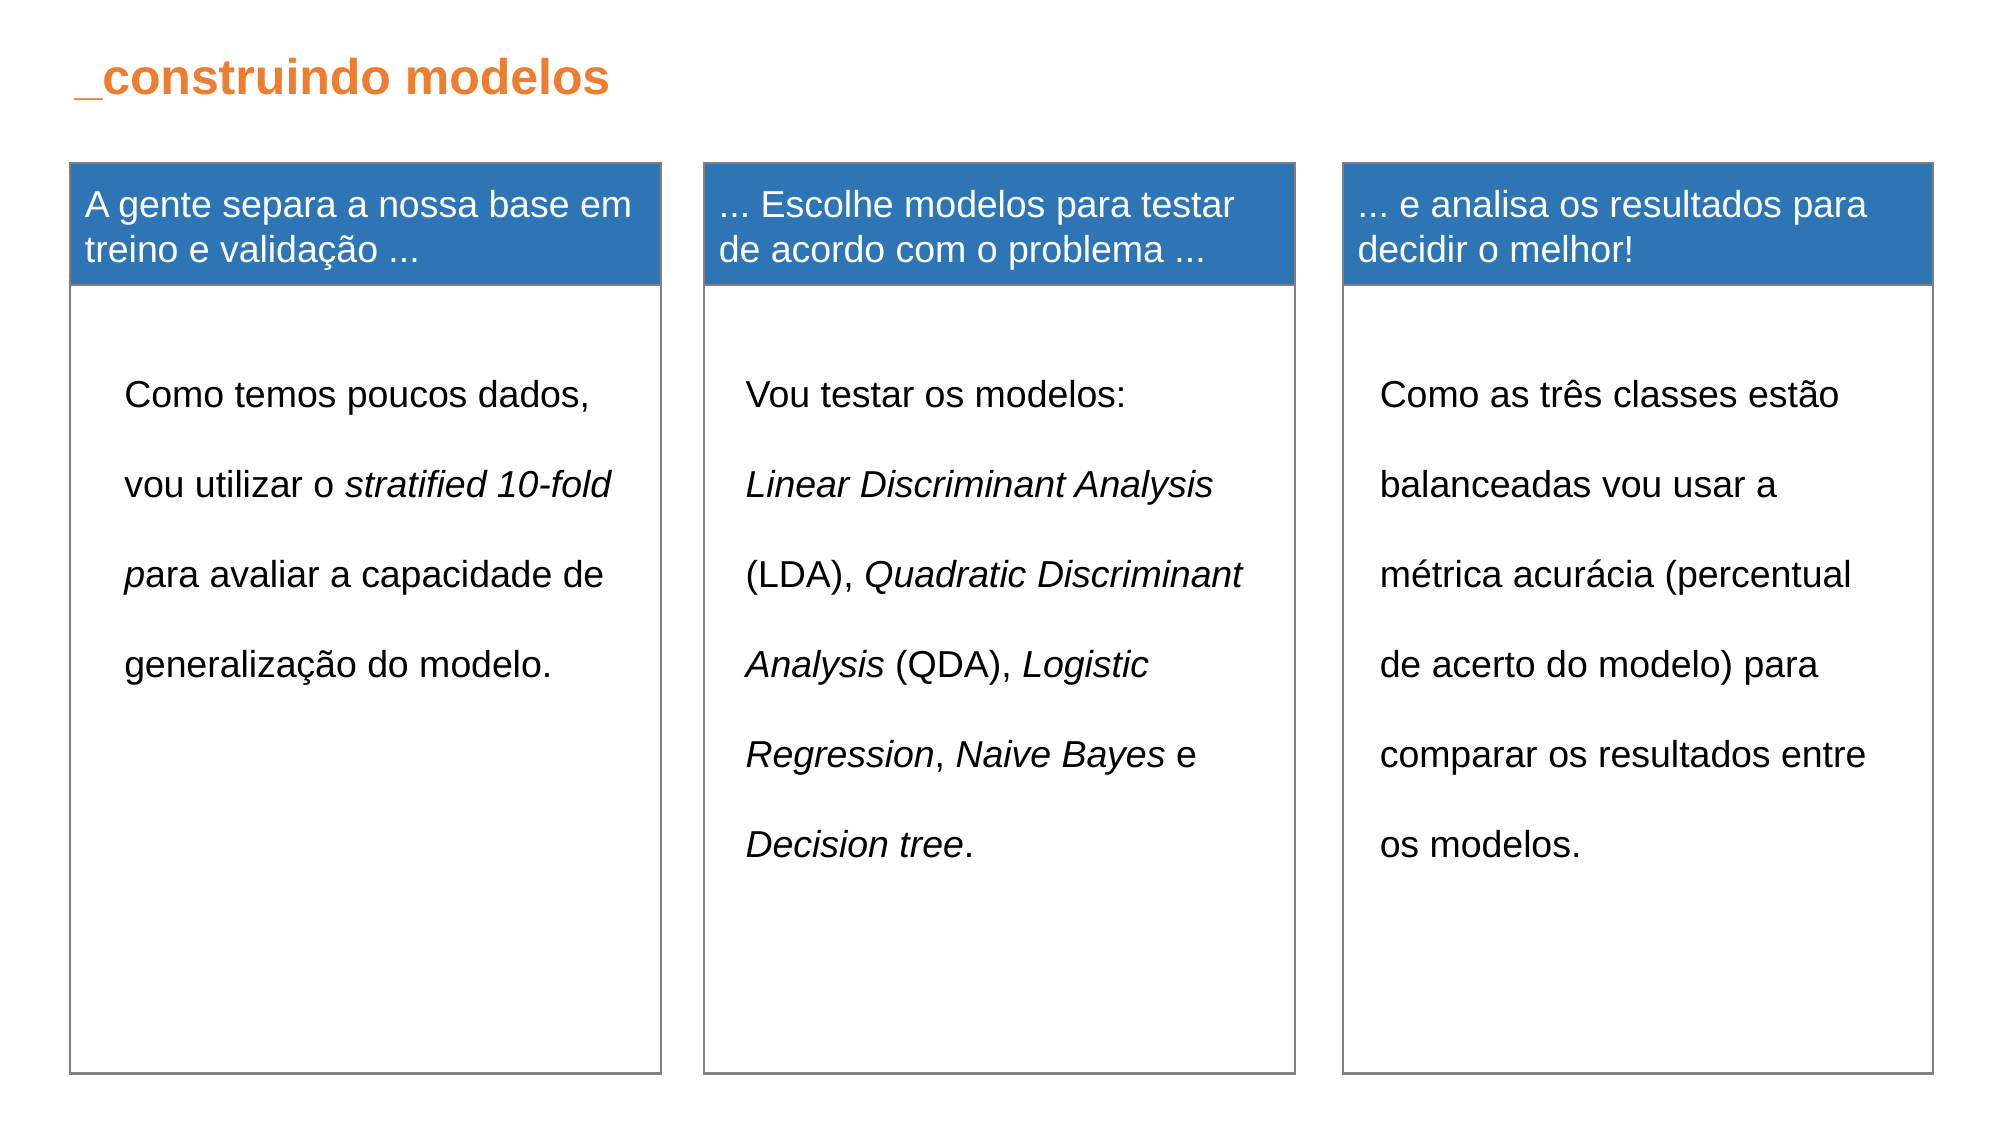

_construindo modelos

A gente separa a nossa base em treino e validação ...
... Escolhe modelos para testar de acordo com o problema ...
... e analisa os resultados para decidir o melhor!

Como temos poucos dados, vou utilizar o stratified 10-fold para avaliar a capacidade de generalização do modelo.
Vou testar os modelos:
Linear Discriminant Analysis (LDA), Quadratic Discriminant Analysis (QDA), Logistic Regression, Naive Bayes e Decision tree.
Como as três classes estão balanceadas vou usar a métrica acurácia (percentual de acerto do modelo) para comparar os resultados entre os modelos.